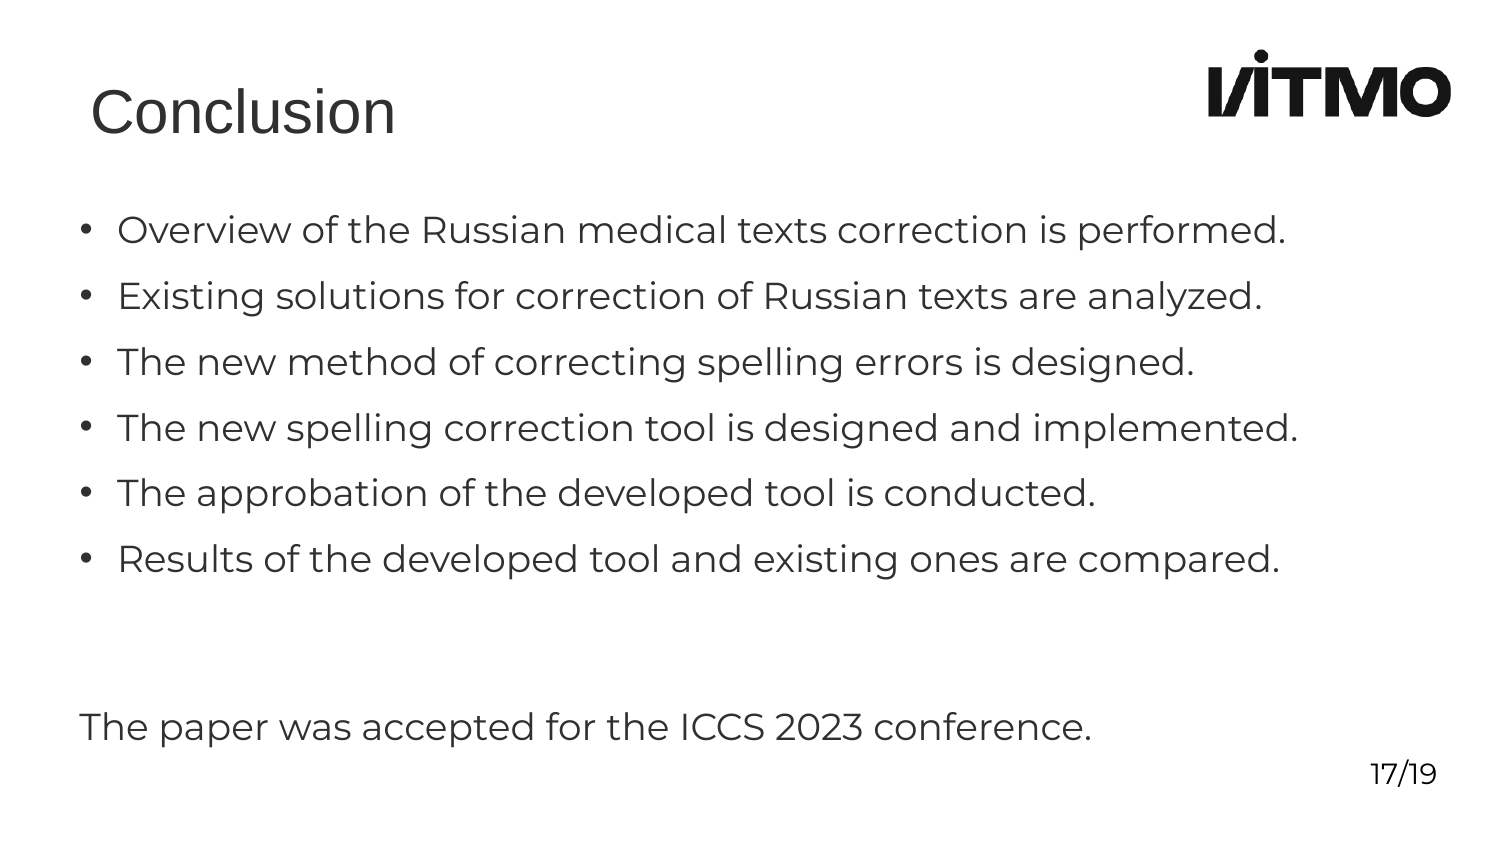

Conclusion
Overview of the Russian medical texts correction is performed.
Existing solutions for correction of Russian texts are analyzed.
The new method of correcting spelling errors is designed.
The new spelling correction tool is designed and implemented.
The approbation of the developed tool is conducted.
Results of the developed tool and existing ones are compared.

The paper was accepted for the ICCS 2023 conference.

17/19